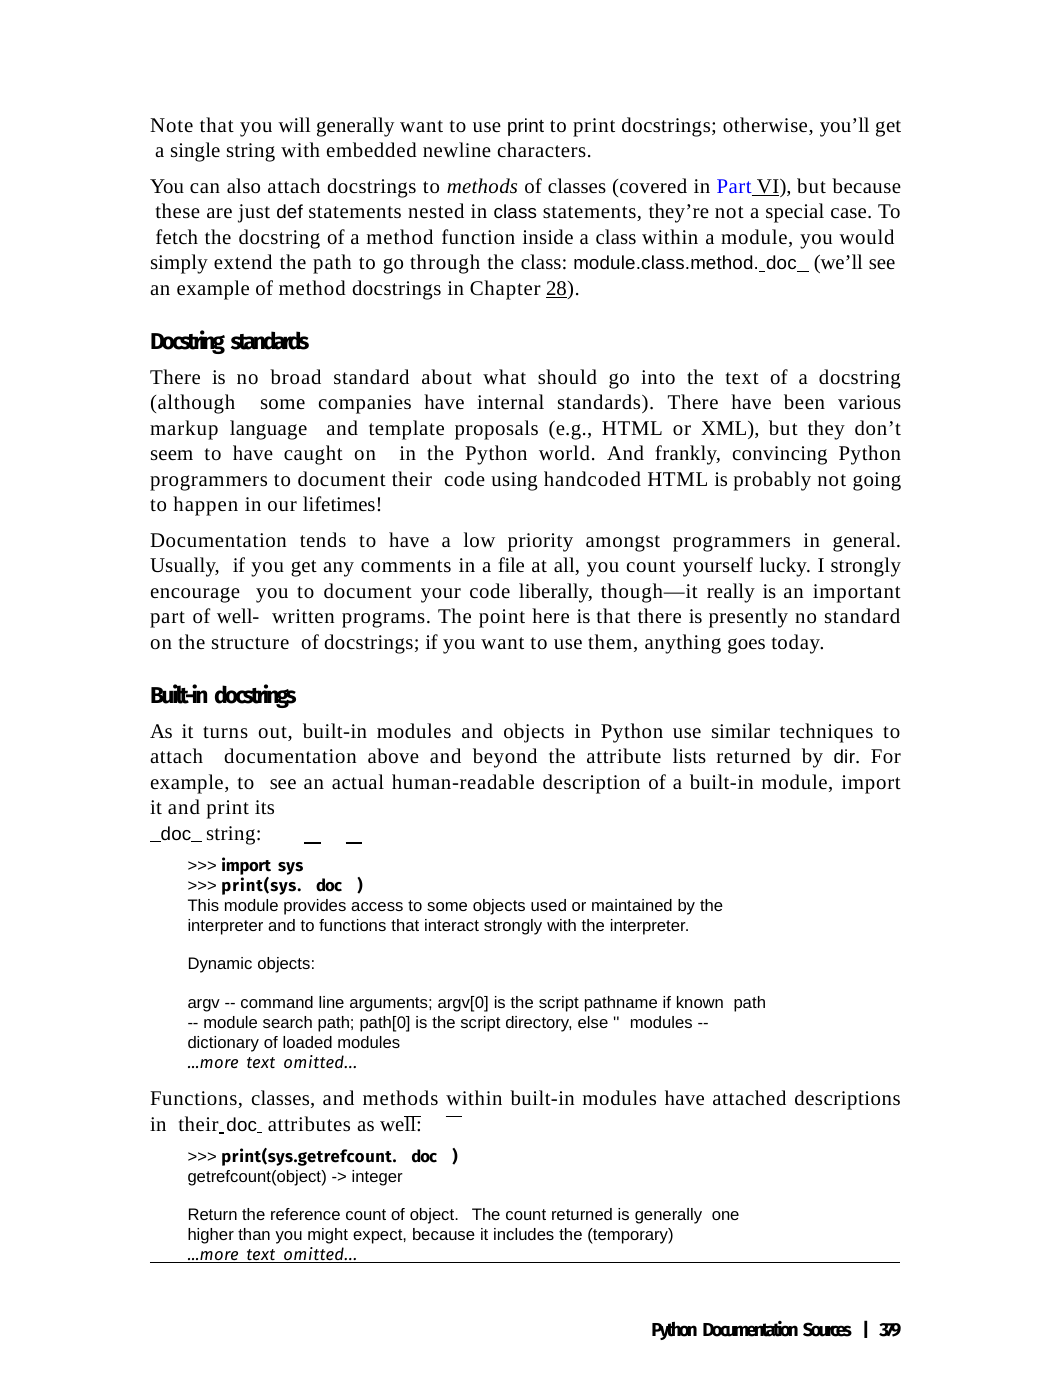

Note that you will generally want to use print to print docstrings; otherwise, you’ll get  a single string with embedded newline characters.
You can also attach docstrings to methods of classes (covered in Part VI), but because  these are just def statements nested in class statements, they’re not a special case. To  fetch the docstring of a method function inside a class within a module, you would  simply extend the path to go through the class: module.class.method. doc  (we’ll see  an example of method docstrings in Chapter 28).

Docstring standards
There is no broad standard about what should go into the text of a docstring (although  some companies have internal standards). There have been various markup language  and template proposals (e.g., HTML or XML), but they don’t seem to have caught on  in the Python world. And frankly, convincing Python programmers to document their  code using handcoded HTML is probably not going to happen in our lifetimes!
Documentation tends to have a low priority amongst programmers in general. Usually,  if you get any comments in a file at all, you count yourself lucky. I strongly encourage  you to document your code liberally, though—it really is an important part of well-  written programs. The point here is that there is presently no standard on the structure  of docstrings; if you want to use them, anything goes today.

Built-in docstrings
As it turns out, built-in modules and objects in Python use similar techniques to attach  documentation above and beyond the attribute lists returned by dir. For example, to  see an actual human-readable description of a built-in module, import it and print its
  doc  string:
>>> import sys
>>> print(sys.  doc )
This module provides access to some objects used or maintained by the  interpreter and to functions that interact strongly with the interpreter.

Dynamic objects:

argv -- command line arguments; argv[0] is the script pathname if known  path -- module search path; path[0] is the script directory, else ''  modules -- dictionary of loaded modules
...more text omitted...
Functions, classes, and methods within built-in modules have attached descriptions in  their doc attributes as well:
>>> print(sys.getrefcount.  doc )
getrefcount(object) -> integer

Return the reference count of object. The count returned is generally  one higher than you might expect, because it includes the (temporary)
...more text omitted...

Python Documentation Sources  |  379